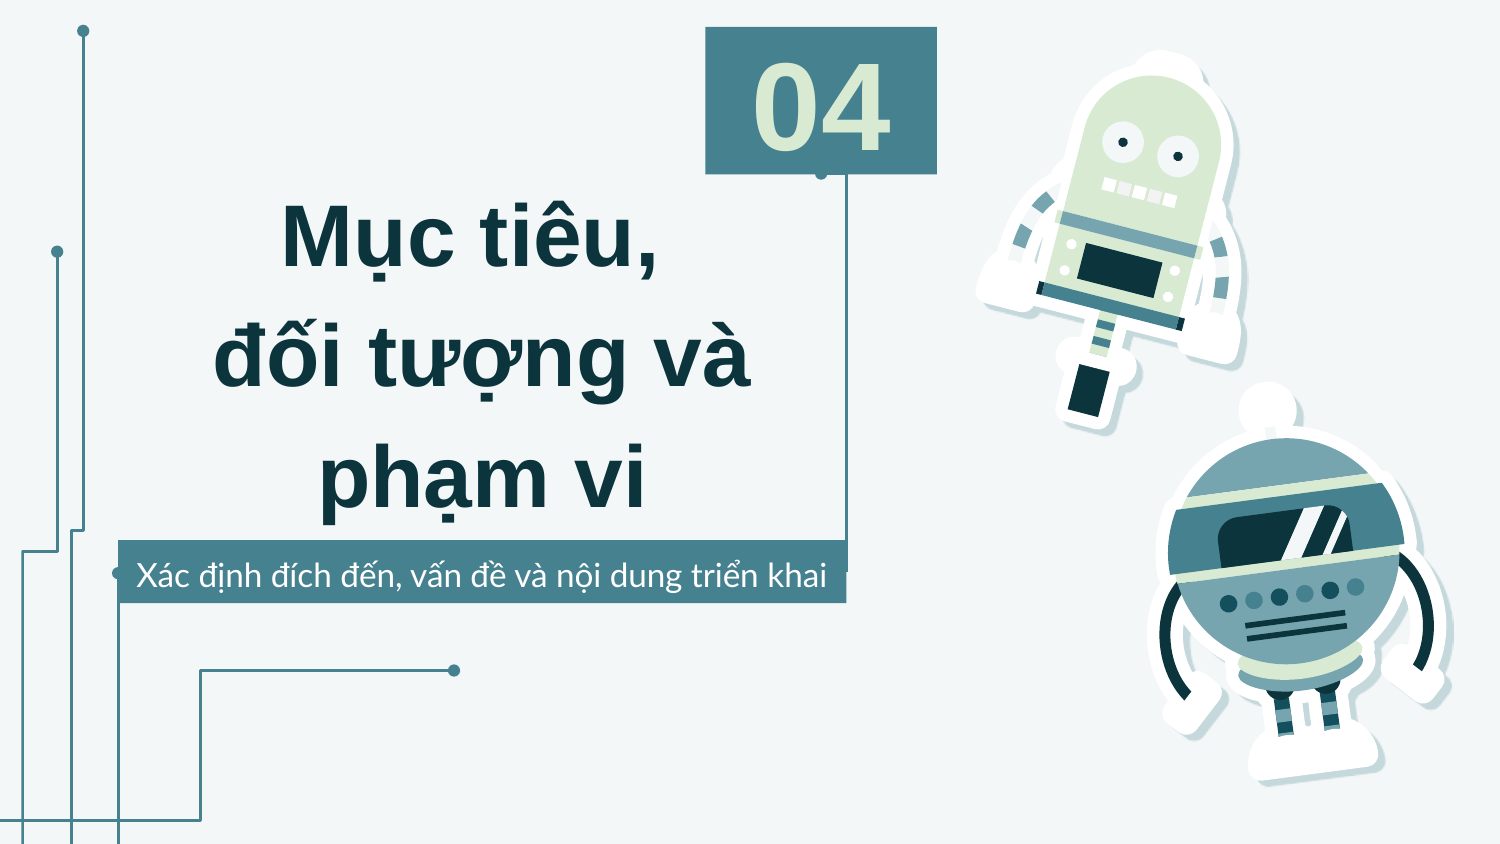

04

# Mục tiêu, đối tượng và phạm vi

Xác định đích đến, vấn đề và nội dung triển khai